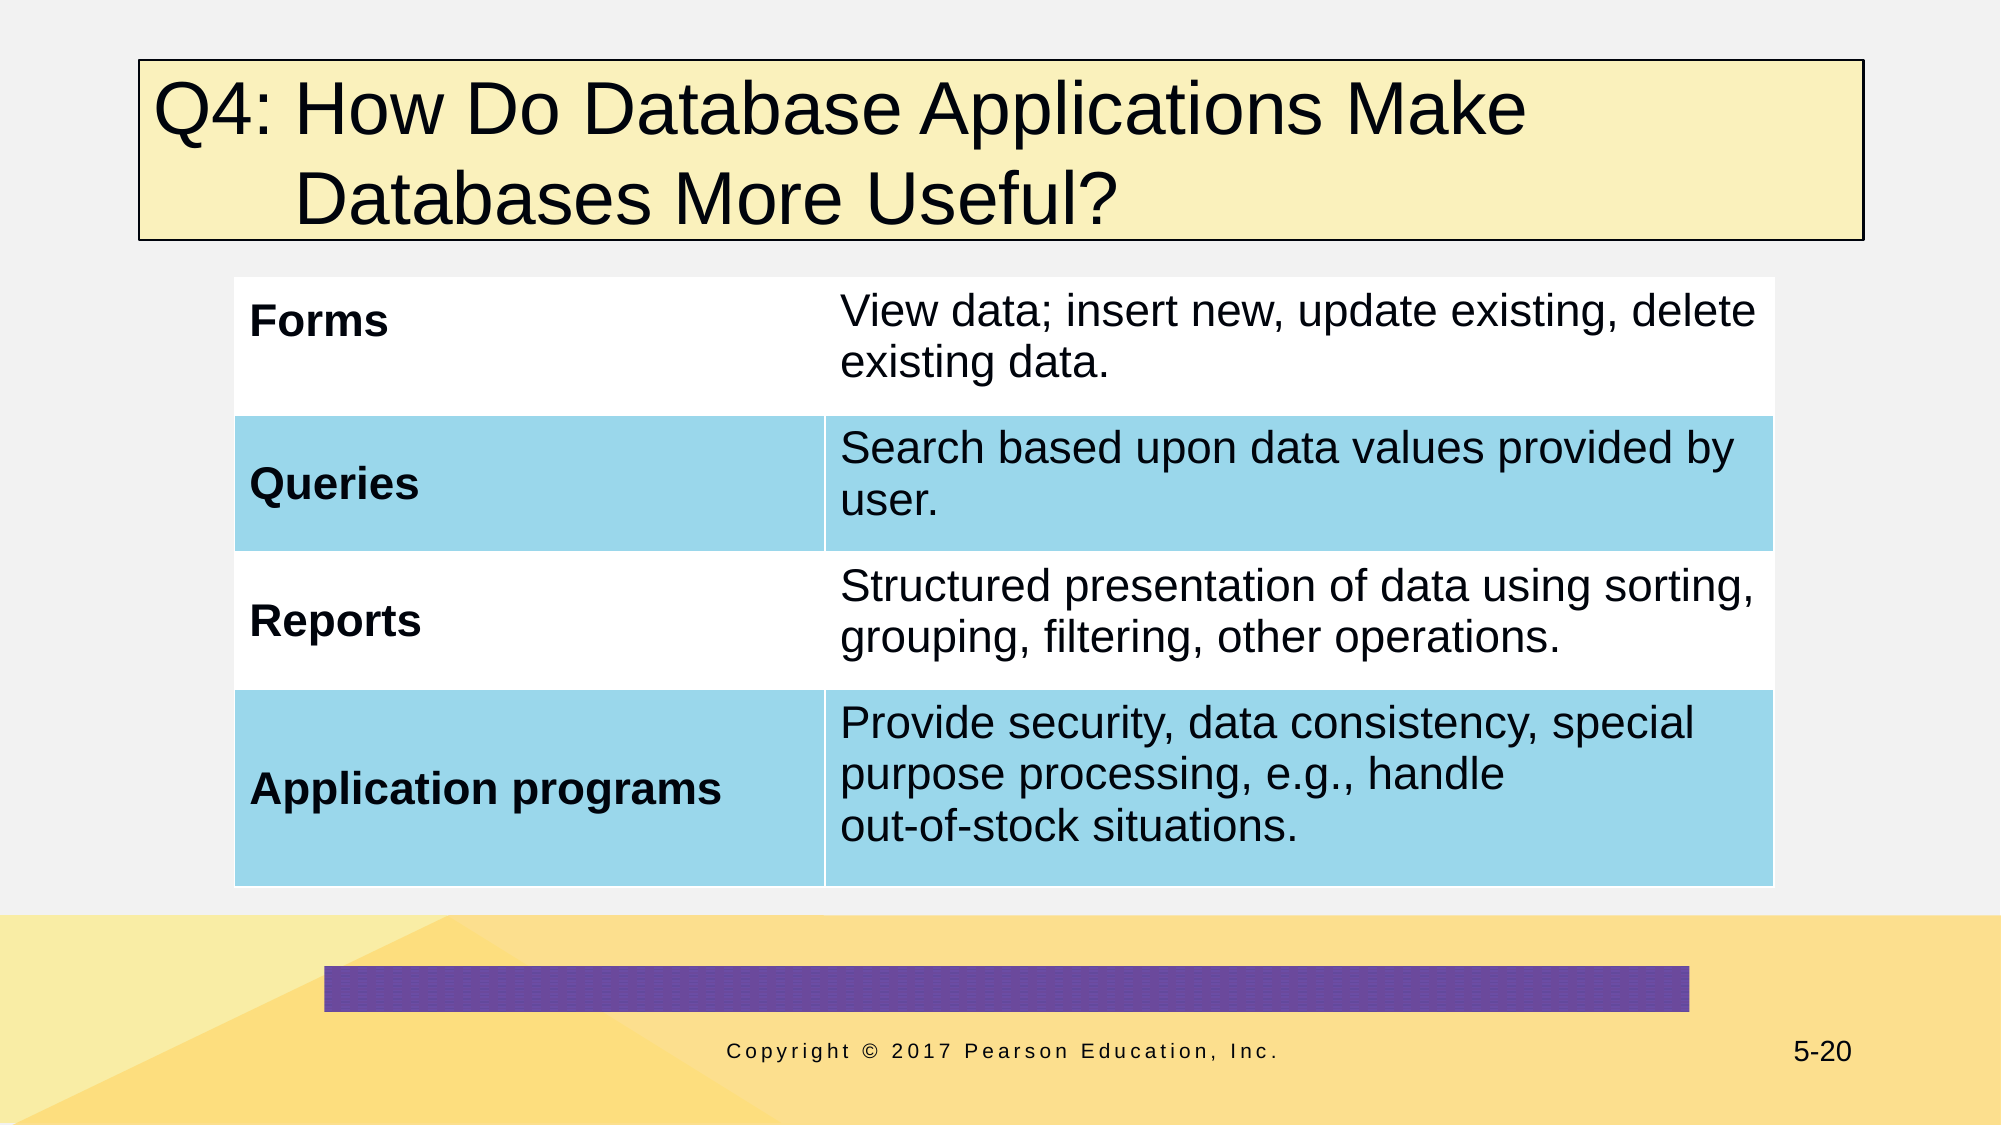

# Q4: How Do Database Applications Make Databases More Useful?
| Forms | View data; insert new, update existing, delete existing data. |
| --- | --- |
| Queries | Search based upon data values provided by user. |
| Reports | Structured presentation of data using sorting, grouping, filtering, other operations. |
| Application programs | Provide security, data consistency, special purpose processing, e.g., handle out-of-stock situations. |
Copyright © 2017 Pearson Education, Inc.